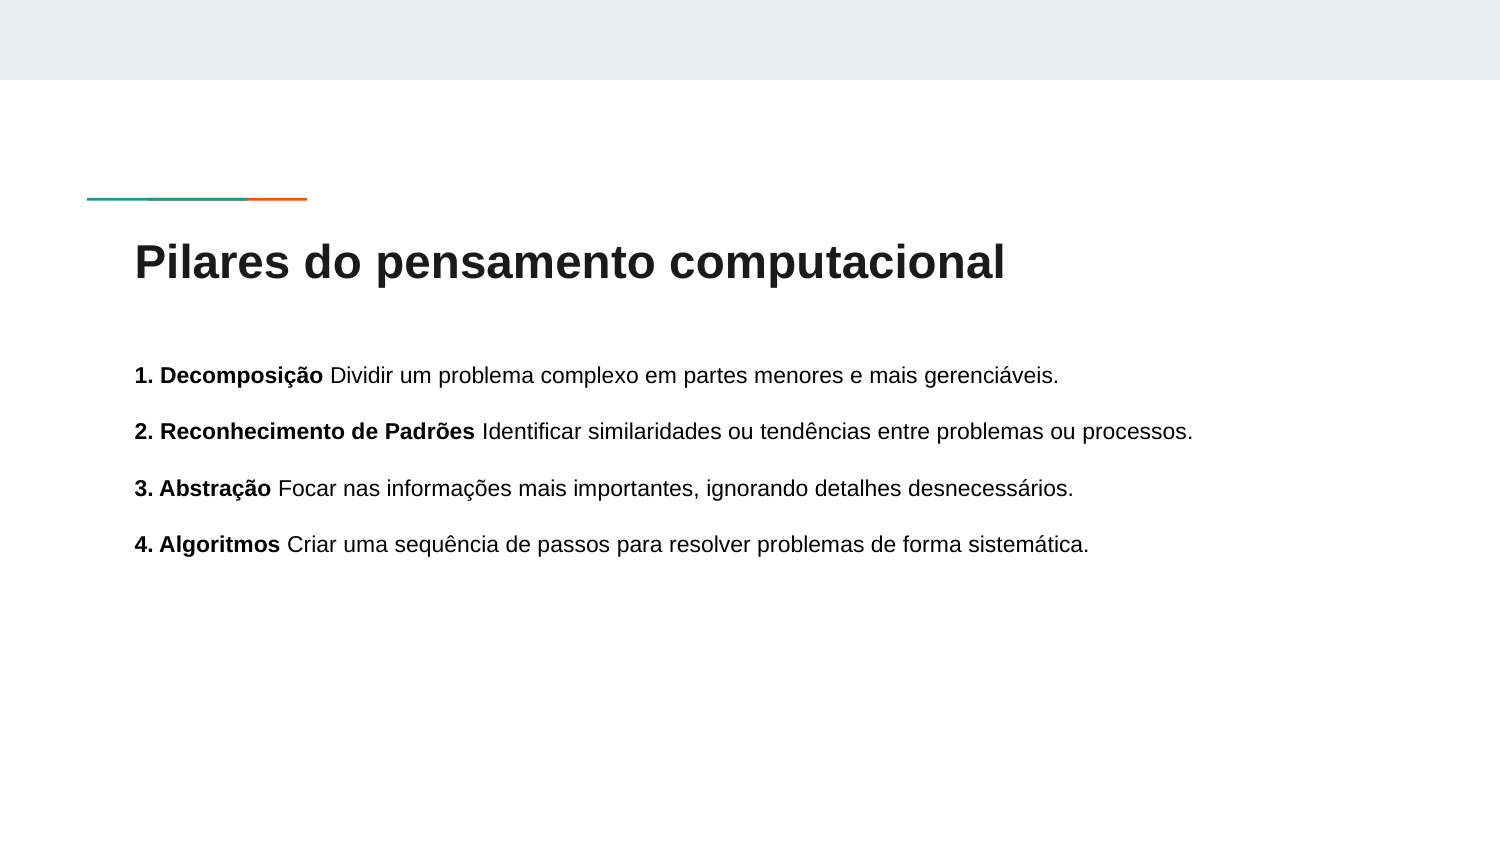

# Pilares do pensamento computacional
1. Decomposição Dividir um problema complexo em partes menores e mais gerenciáveis.
2. Reconhecimento de Padrões Identificar similaridades ou tendências entre problemas ou processos.
3. Abstração Focar nas informações mais importantes, ignorando detalhes desnecessários.
4. Algoritmos Criar uma sequência de passos para resolver problemas de forma sistemática.